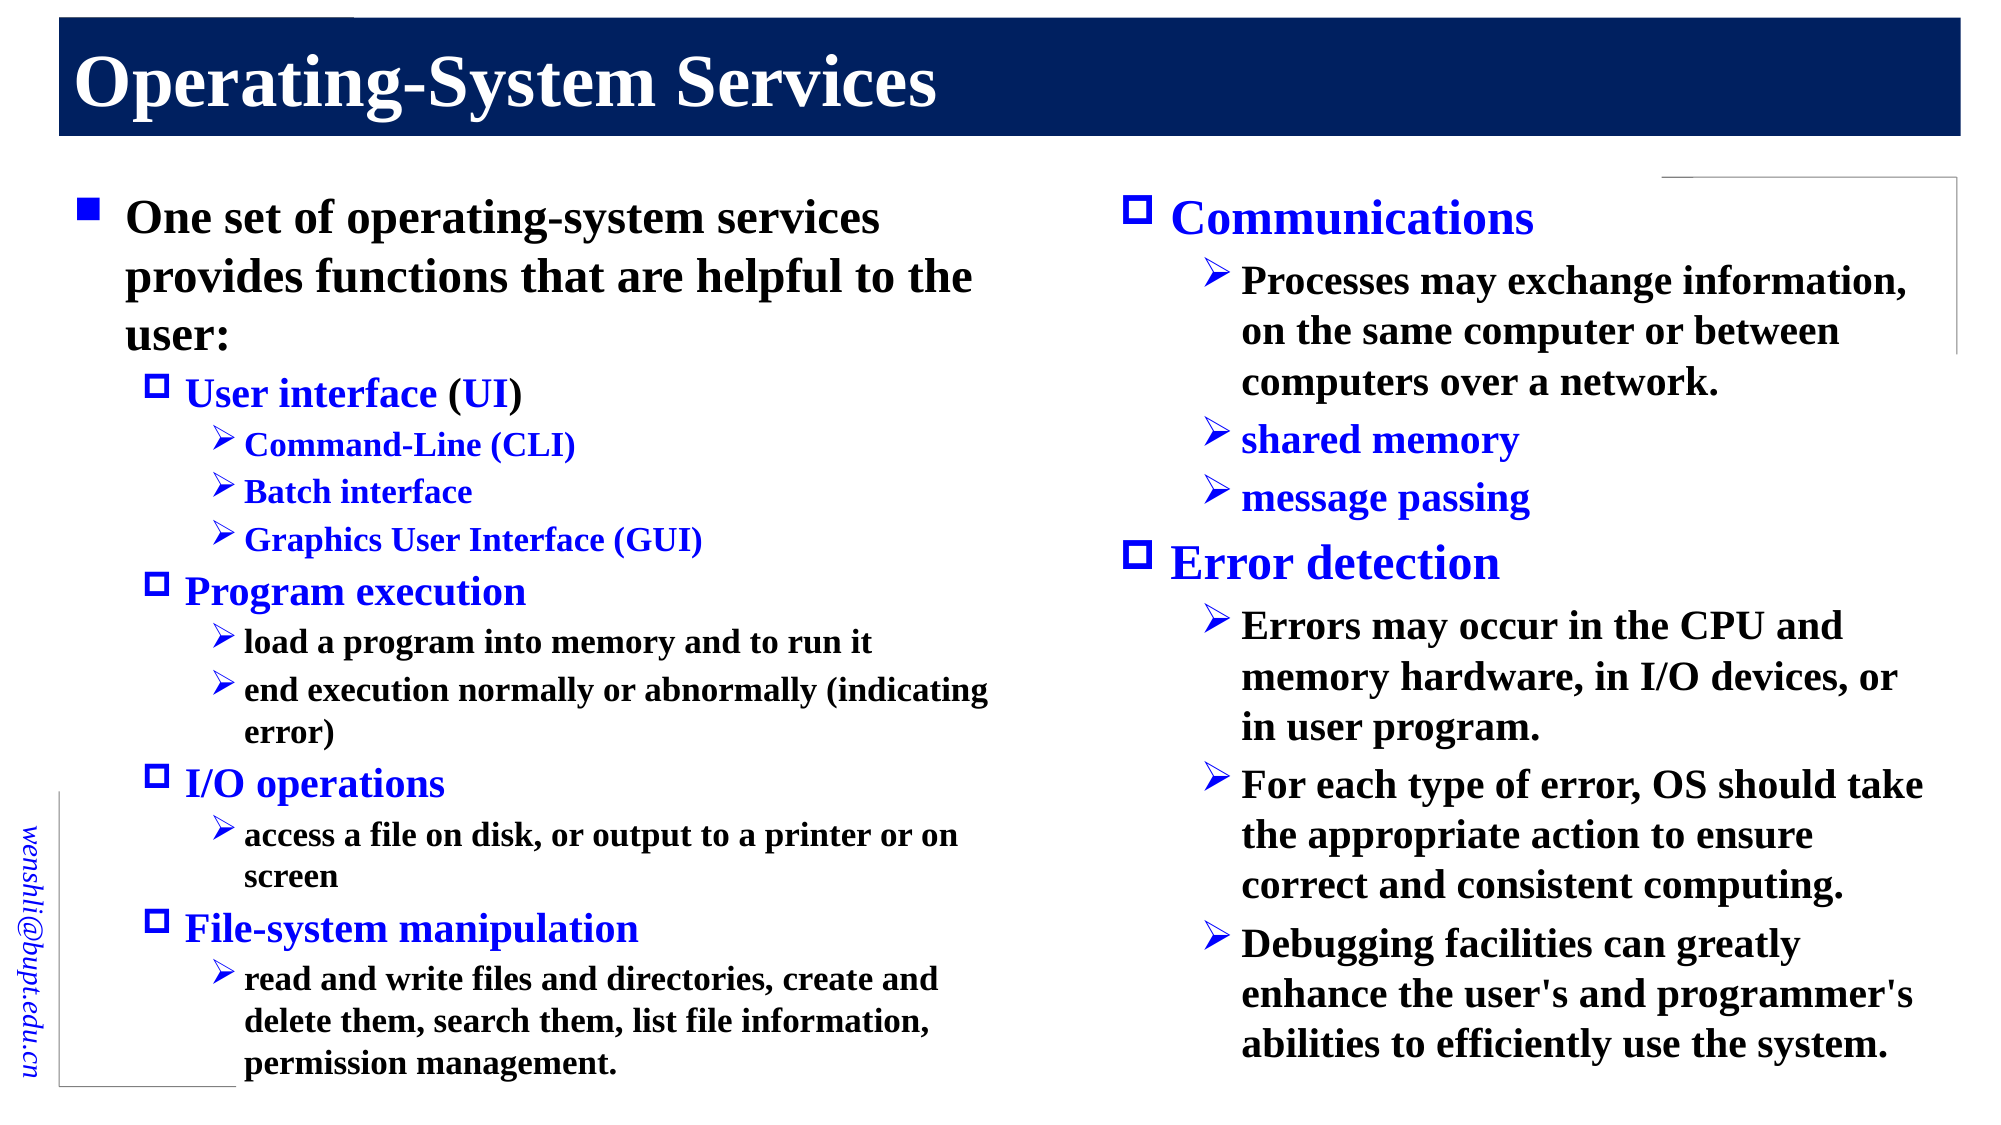

# Operating-System Services
One set of operating-system services provides functions that are helpful to the user:
User interface (UI)
Command-Line (CLI)
Batch interface
Graphics User Interface (GUI)
Program execution
load a program into memory and to run it
end execution normally or abnormally (indicating error)
I/O operations
access a file on disk, or output to a printer or on screen
File-system manipulation
read and write files and directories, create and delete them, search them, list file information, permission management.
Communications
Processes may exchange information, on the same computer or between computers over a network.
shared memory
message passing
Error detection
Errors may occur in the CPU and memory hardware, in I/O devices, or in user program.
For each type of error, OS should take the appropriate action to ensure correct and consistent computing.
Debugging facilities can greatly enhance the user's and programmer's abilities to efficiently use the system.
5